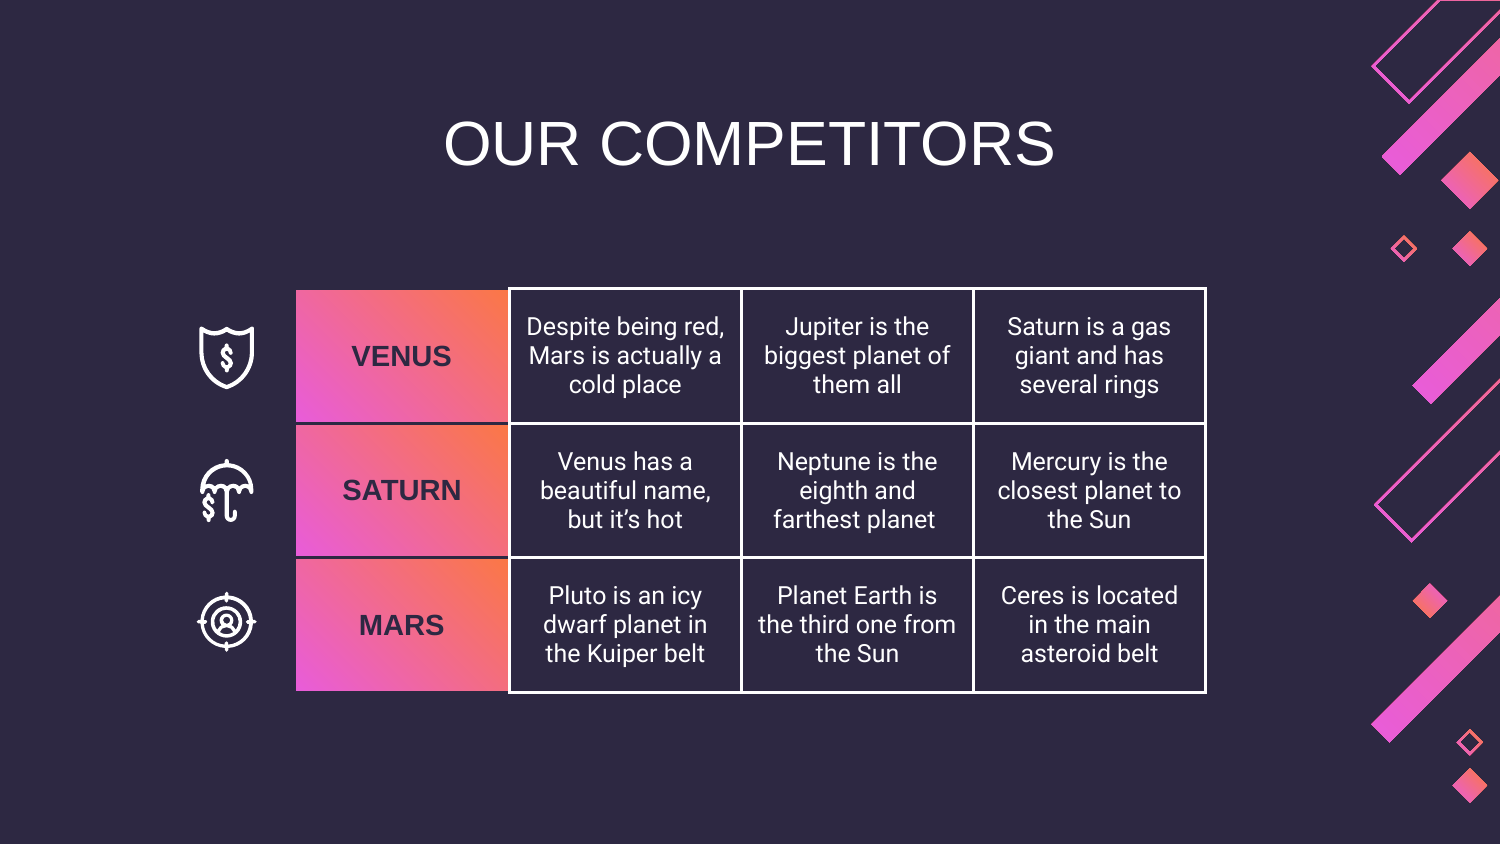

# OUR COMPETITORS
| VENUS | Despite being red, Mars is actually a cold place | Jupiter is the biggest planet of them all | Saturn is a gas giant and has several rings |
| --- | --- | --- | --- |
| SATURN | Venus has a beautiful name, but it’s hot | Neptune is the eighth and farthest planet | Mercury is the closest planet to the Sun |
| MARS | Pluto is an icy dwarf planet in the Kuiper belt | Planet Earth is the third one from the Sun | Ceres is located in the main asteroid belt |